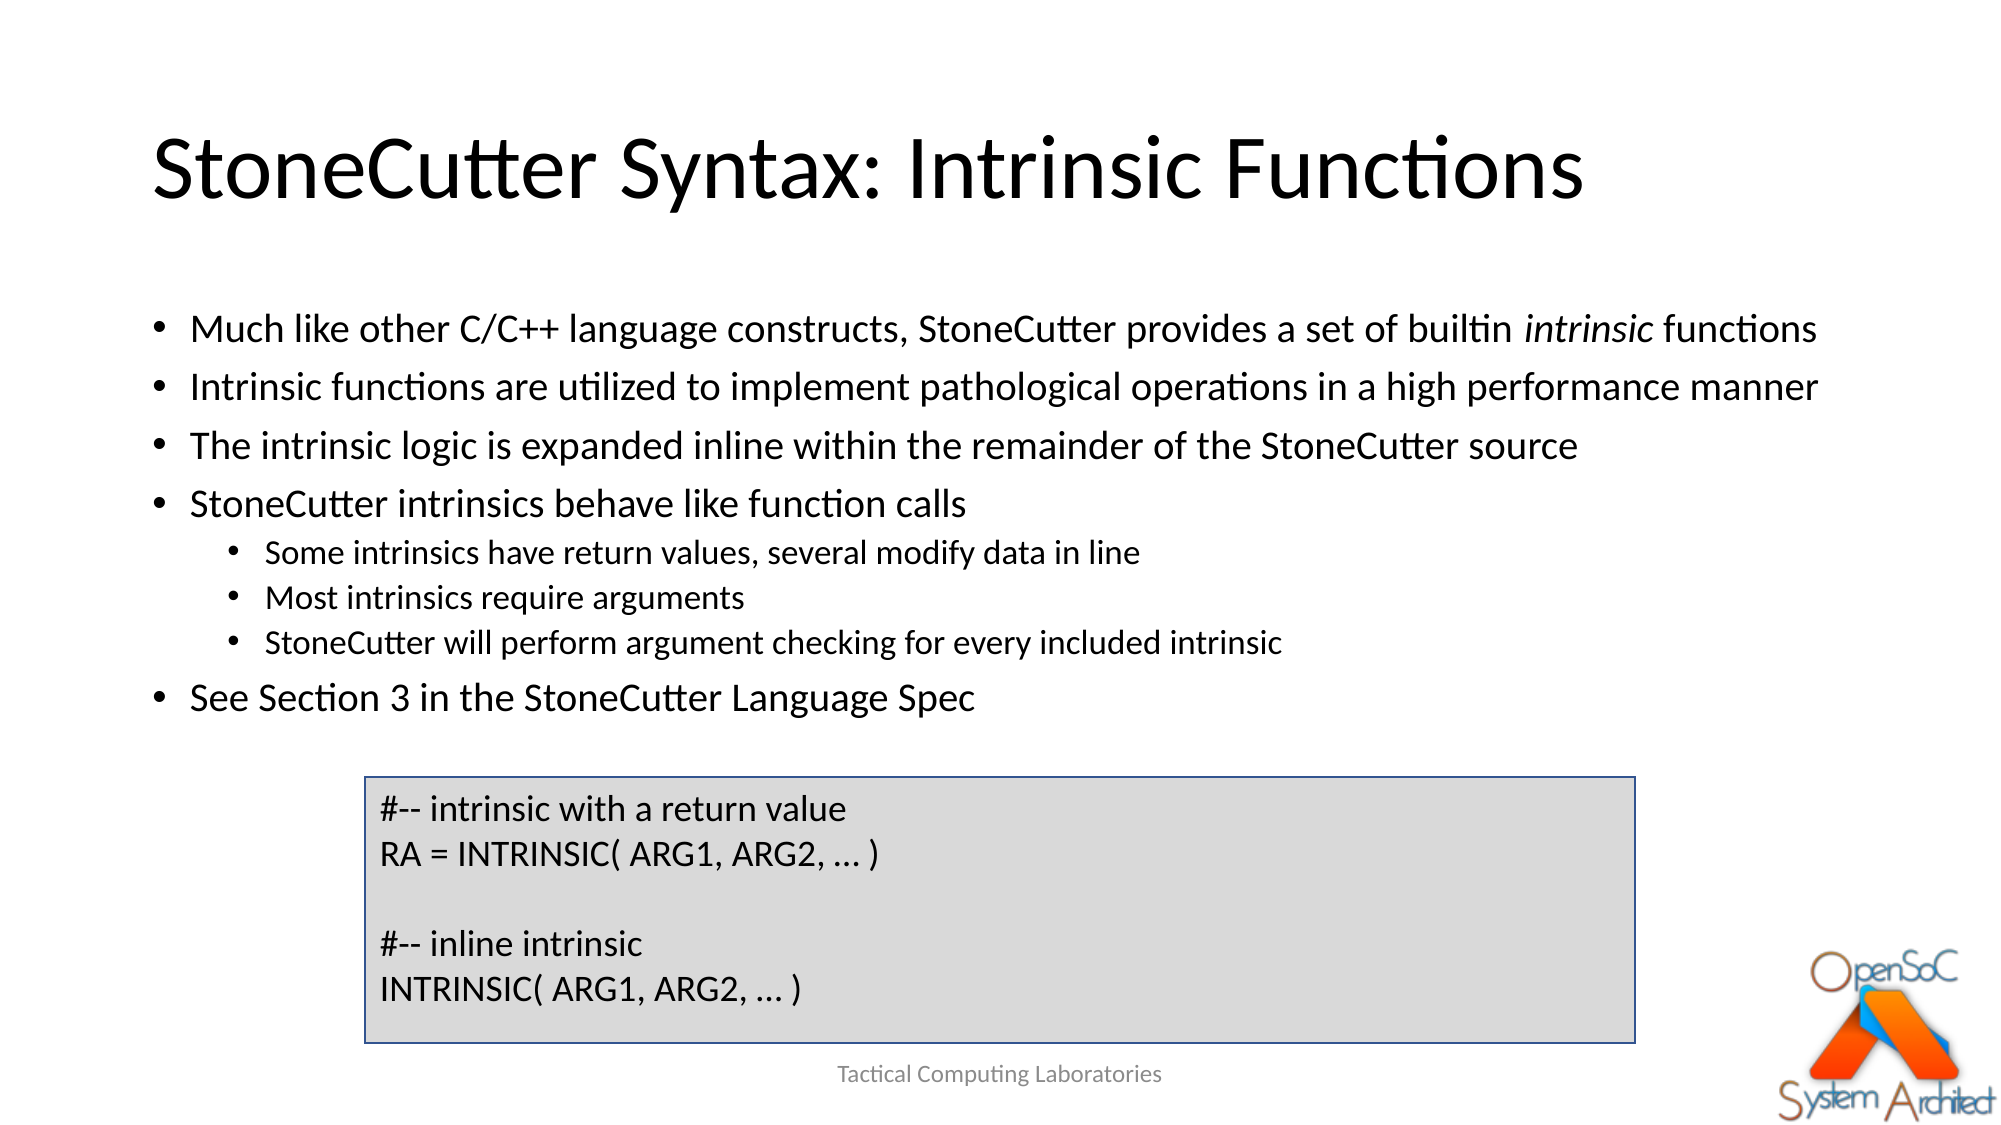

# StoneCutter Syntax: Intrinsic Functions
Much like other C/C++ language constructs, StoneCutter provides a set of builtin intrinsic functions
Intrinsic functions are utilized to implement pathological operations in a high performance manner
The intrinsic logic is expanded inline within the remainder of the StoneCutter source
StoneCutter intrinsics behave like function calls
Some intrinsics have return values, several modify data in line
Most intrinsics require arguments
StoneCutter will perform argument checking for every included intrinsic
See Section 3 in the StoneCutter Language Spec
#-- intrinsic with a return value
RA = INTRINSIC( ARG1, ARG2, … )

#-- inline intrinsic
INTRINSIC( ARG1, ARG2, … )

Tactical Computing Laboratories